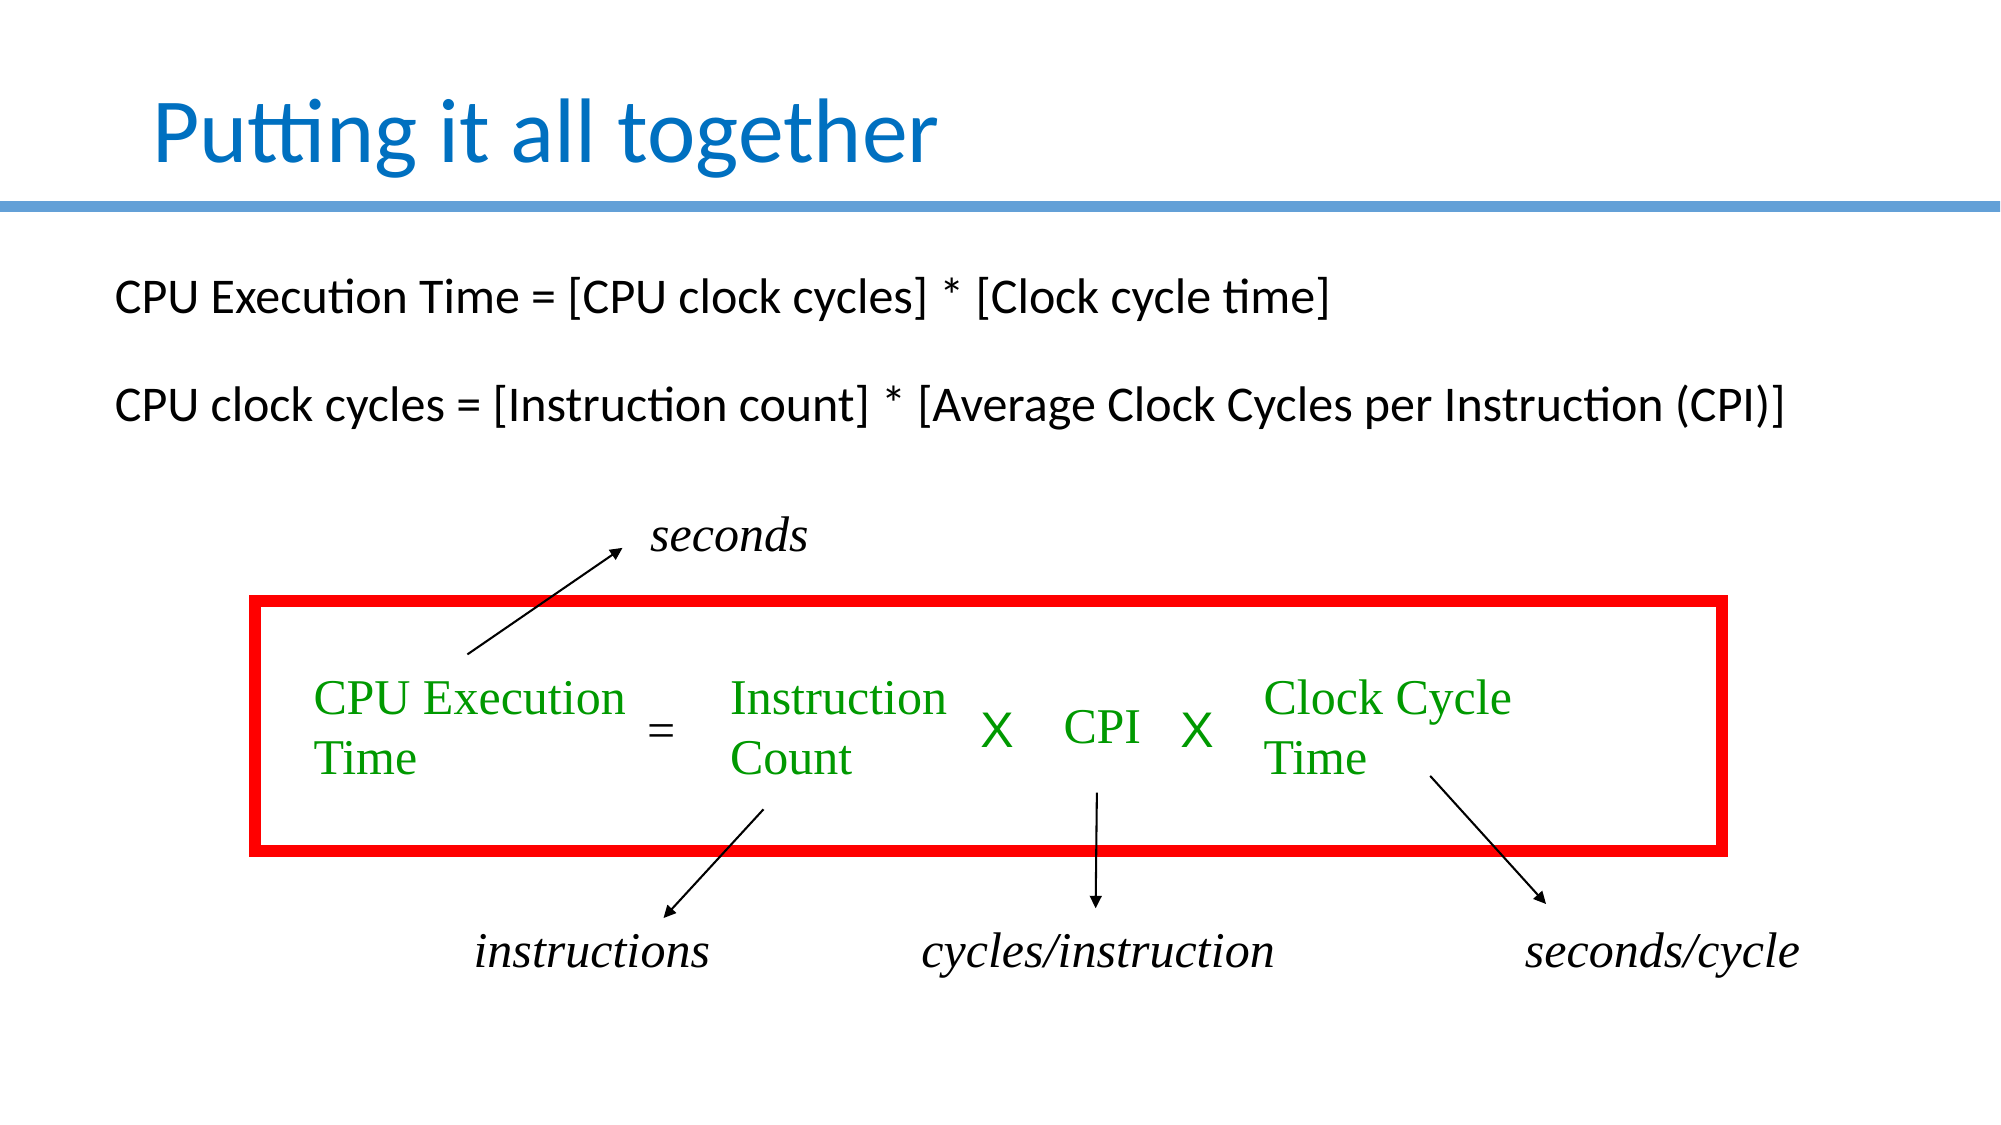

# Putting it all together
CPU Execution Time = [CPU clock cycles] * [Clock cycle time]

CPU clock cycles = [Instruction count] * [Average Clock Cycles per Instruction (CPI)]

seconds

CPU Execution Time
Instruction Count
Clock Cycle Time
CPI
=
X
X

instructions
cycles/instruction
seconds/cycle